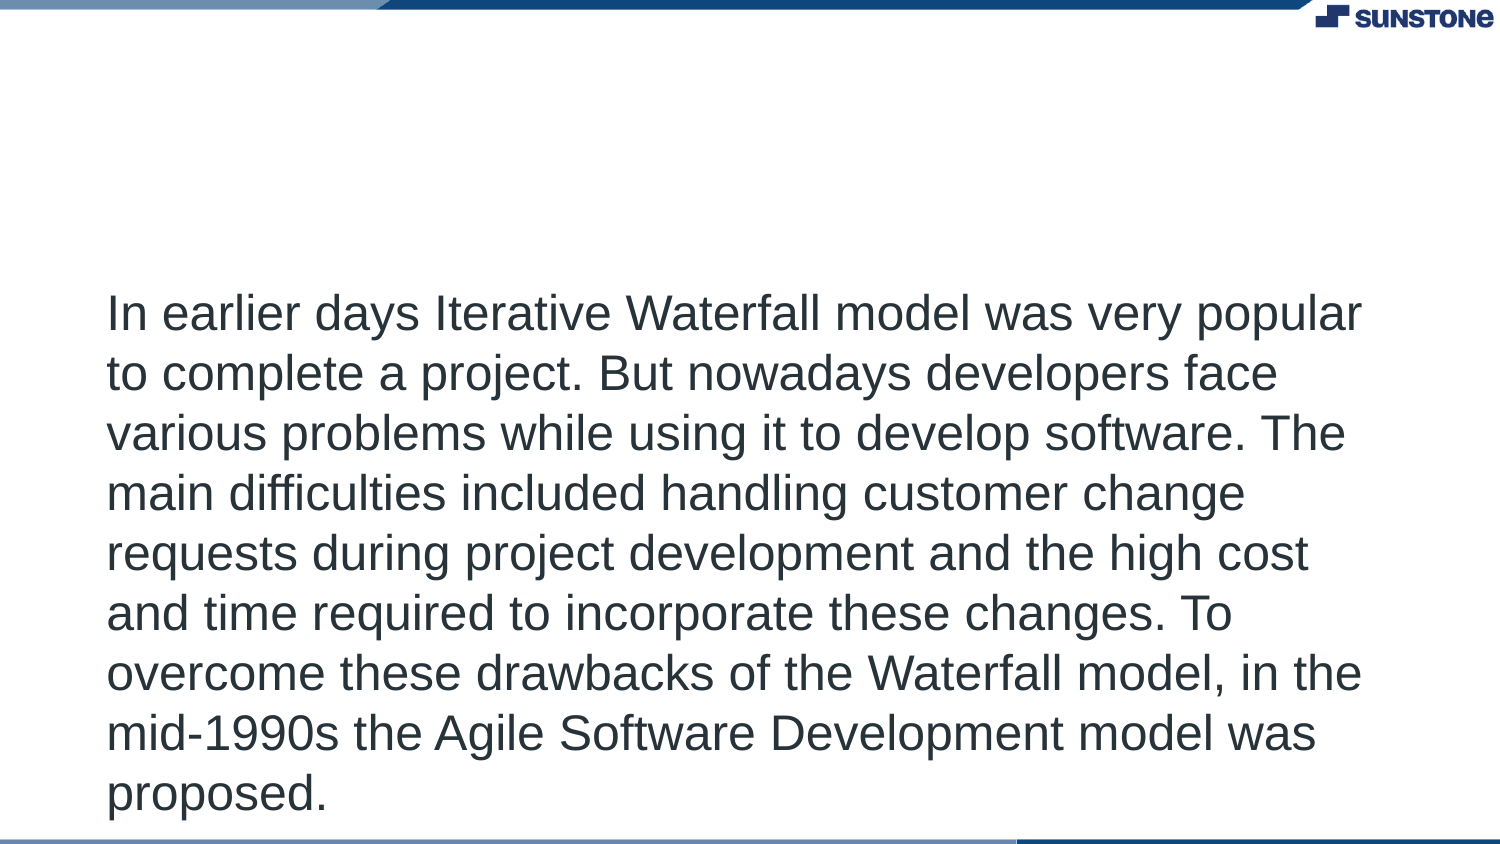

In earlier days Iterative Waterfall model was very popular to complete a project. But nowadays developers face various problems while using it to develop software. The main difficulties included handling customer change requests during project development and the high cost and time required to incorporate these changes. To overcome these drawbacks of the Waterfall model, in the mid-1990s the Agile Software Development model was proposed.